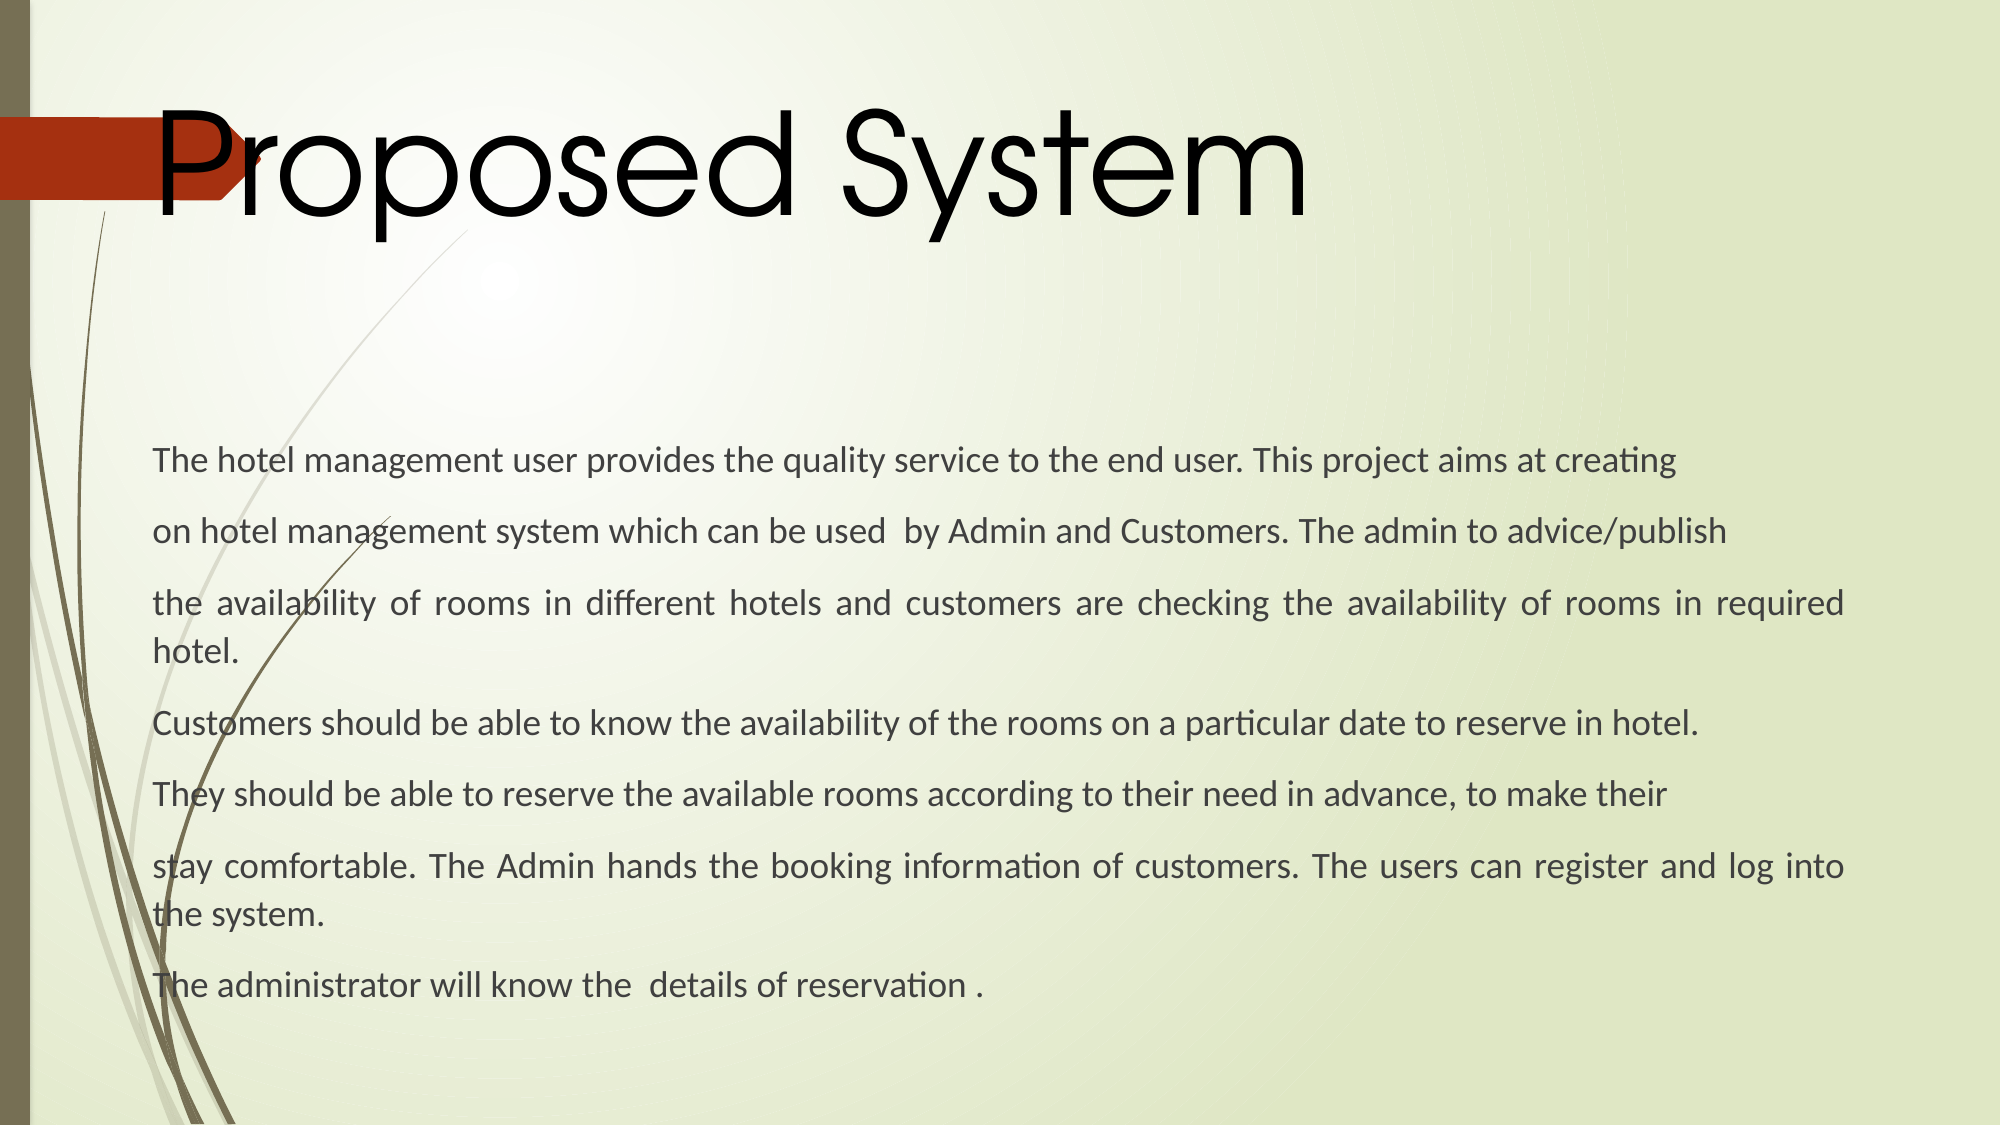

# Proposed System
The hotel management user provides the quality service to the end user. This project aims at creating
on hotel management system which can be used  by Admin and Customers. The admin to advice/publish
the availability of rooms in different hotels and customers are checking the availability of rooms in required hotel.
Customers should be able to know the availability of the rooms on a particular date to reserve in hotel.
They should be able to reserve the available rooms according to their need in advance, to make their
stay comfortable. The Admin hands the booking information of customers. The users can register and log into the system.
The administrator will know the  details of reservation .